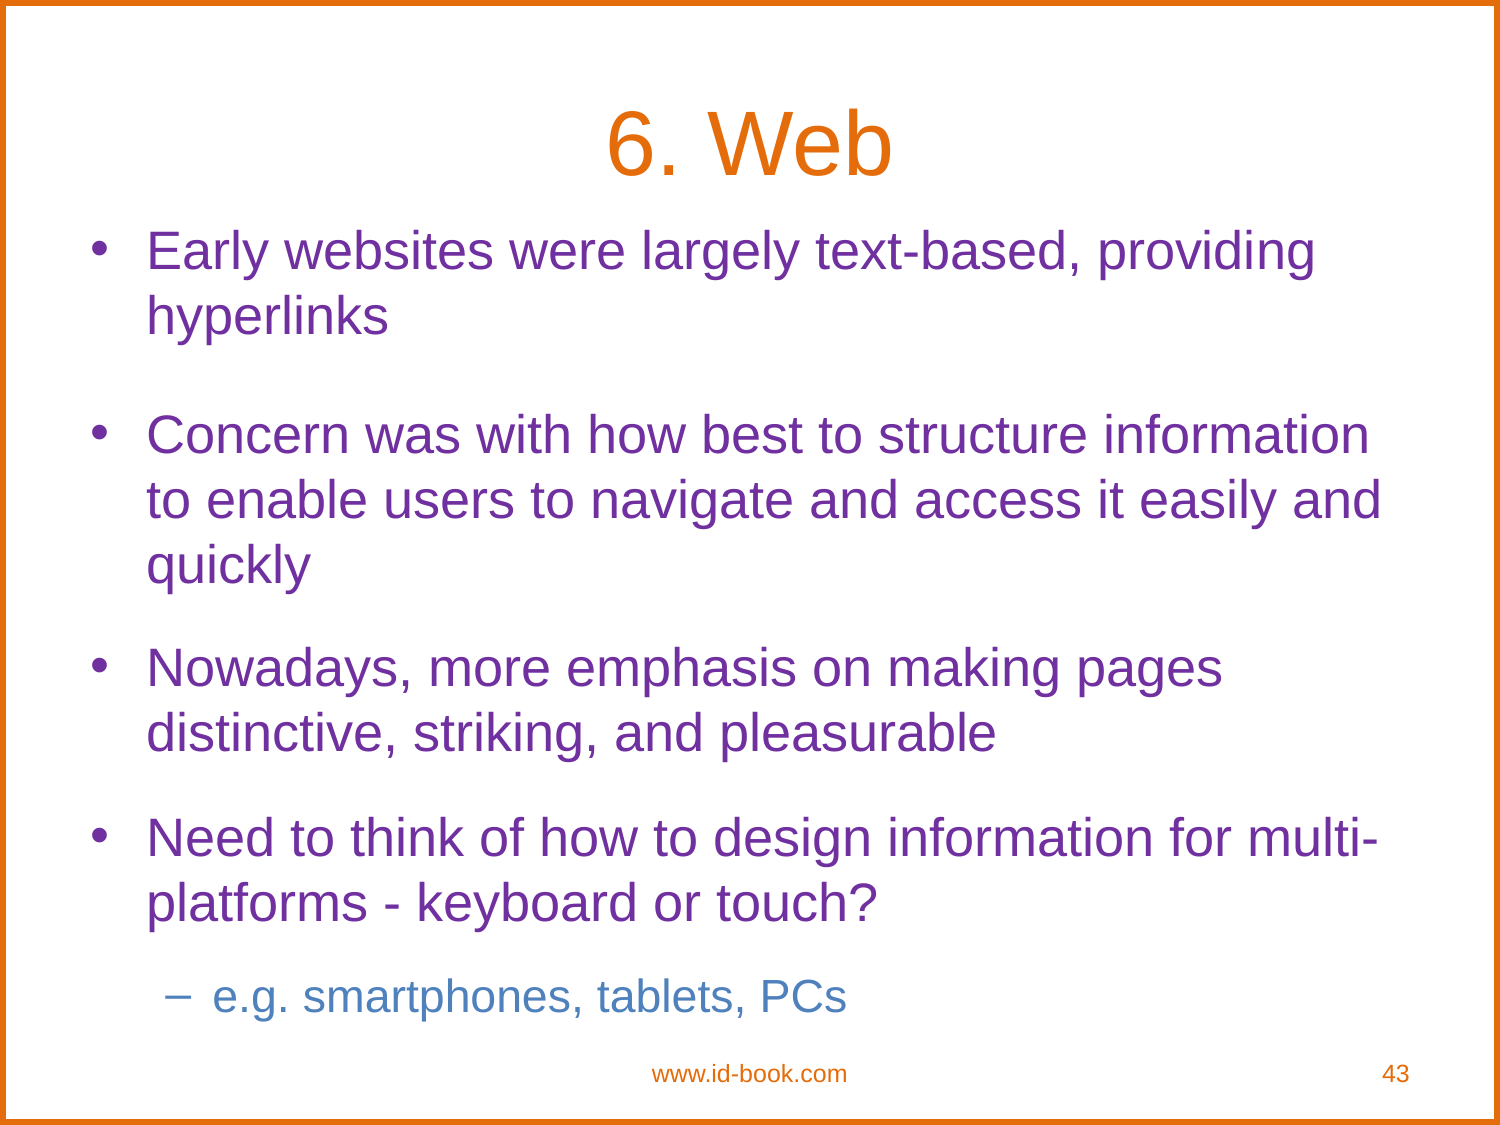

6. Web
Early websites were largely text-based, providing hyperlinks

Concern was with how best to structure information to enable users to navigate and access it easily and quickly

Nowadays, more emphasis on making pages distinctive, striking, and pleasurable

Need to think of how to design information for multi-platforms - keyboard or touch?

e.g. smartphones, tablets, PCs
www.id-book.com
43